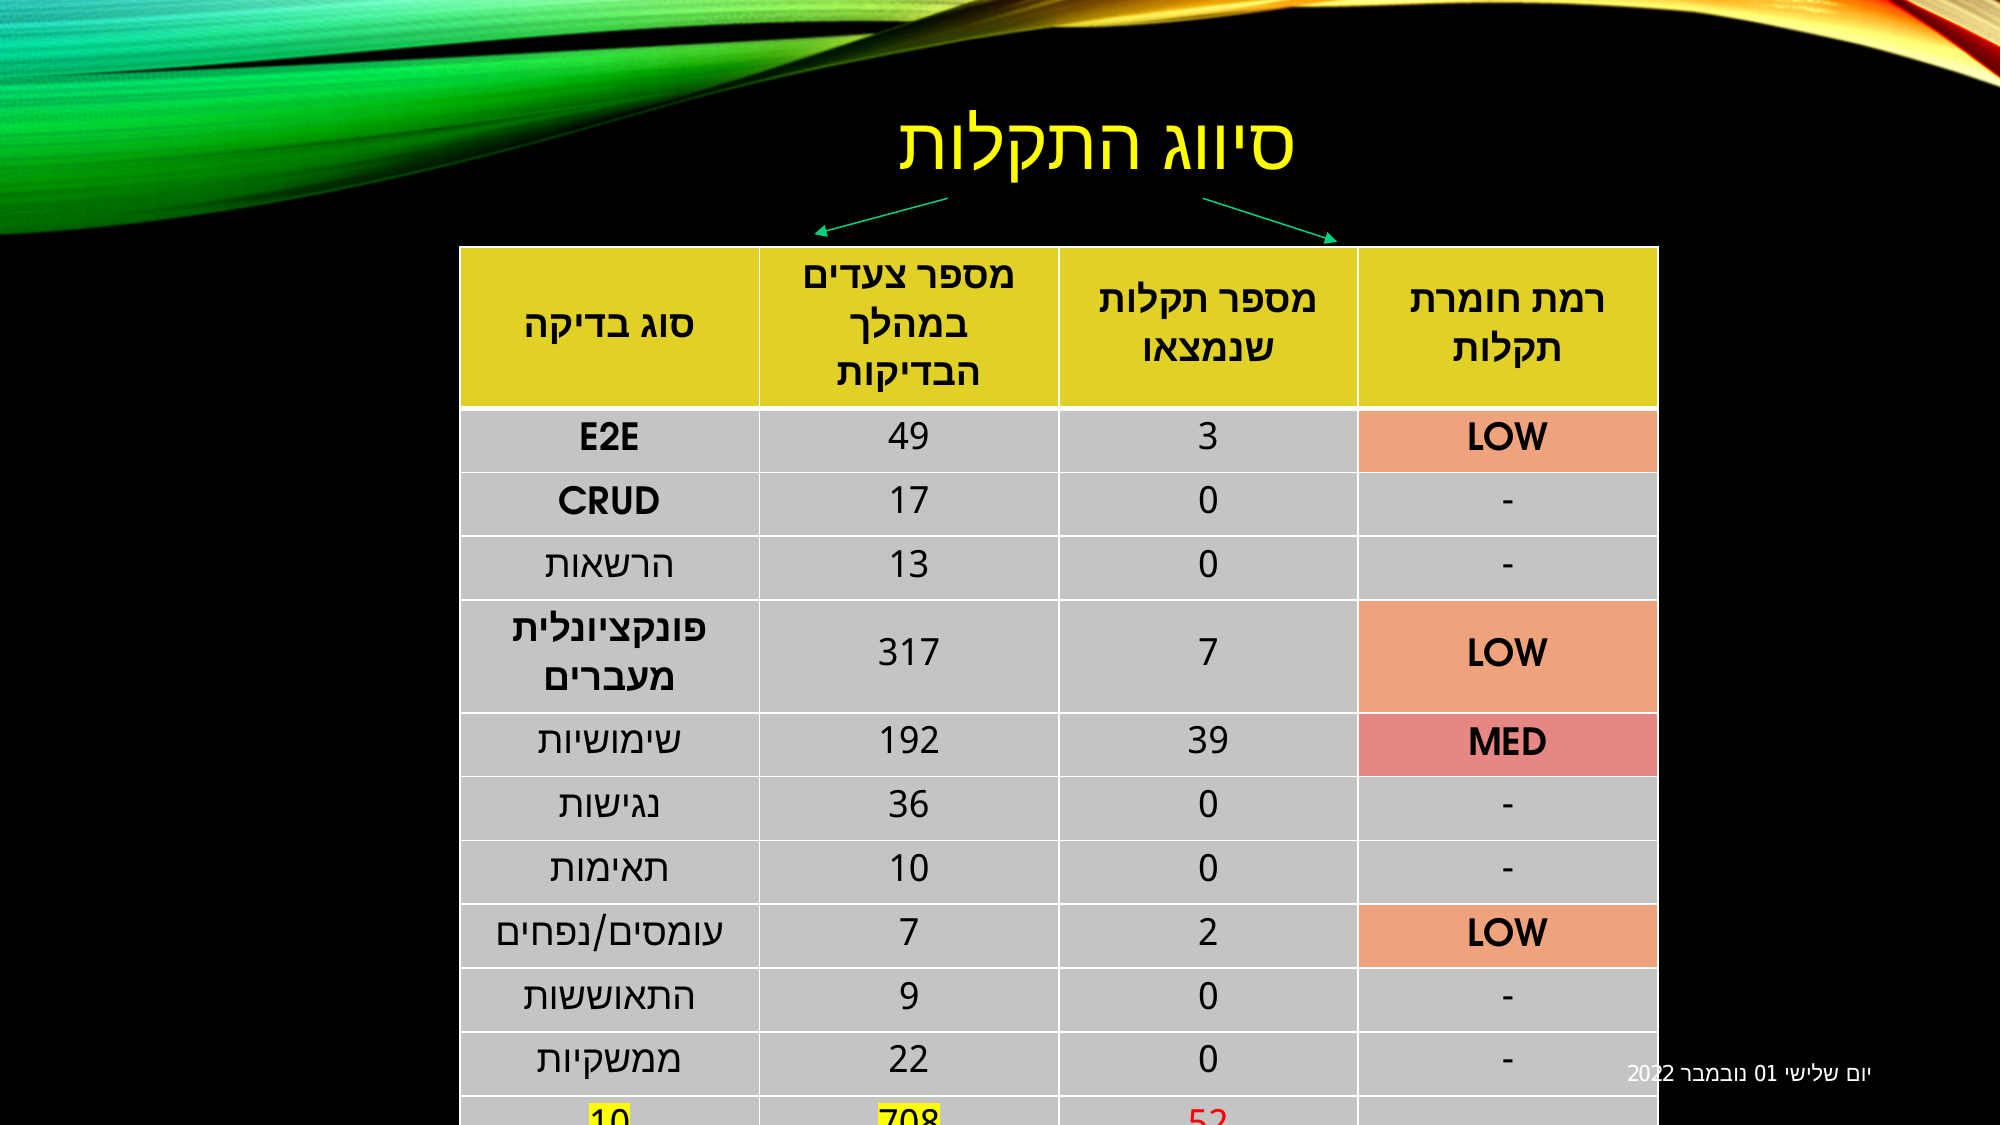

# סיווג התקלות
| סוג בדיקה | מספר צעדים במהלך הבדיקות | מספר תקלות שנמצאו | רמת חומרת תקלות |
| --- | --- | --- | --- |
| E2E | 49 | 3 | LOW |
| CRUD | 17 | 0 | - |
| הרשאות | 13 | 0 | - |
| פונקציונלית מעברים | 317 | 7 | LOW |
| שימושיות | 192 | 39 | MED |
| נגישות | 36 | 0 | - |
| תאימות | 10 | 0 | - |
| עומסים/נפחים | 7 | 2 | LOW |
| התאוששות | 9 | 0 | - |
| ממשקיות | 22 | 0 | - |
| 10 | 708 | 52 |  |
יום שלישי 01 נובמבר 2022